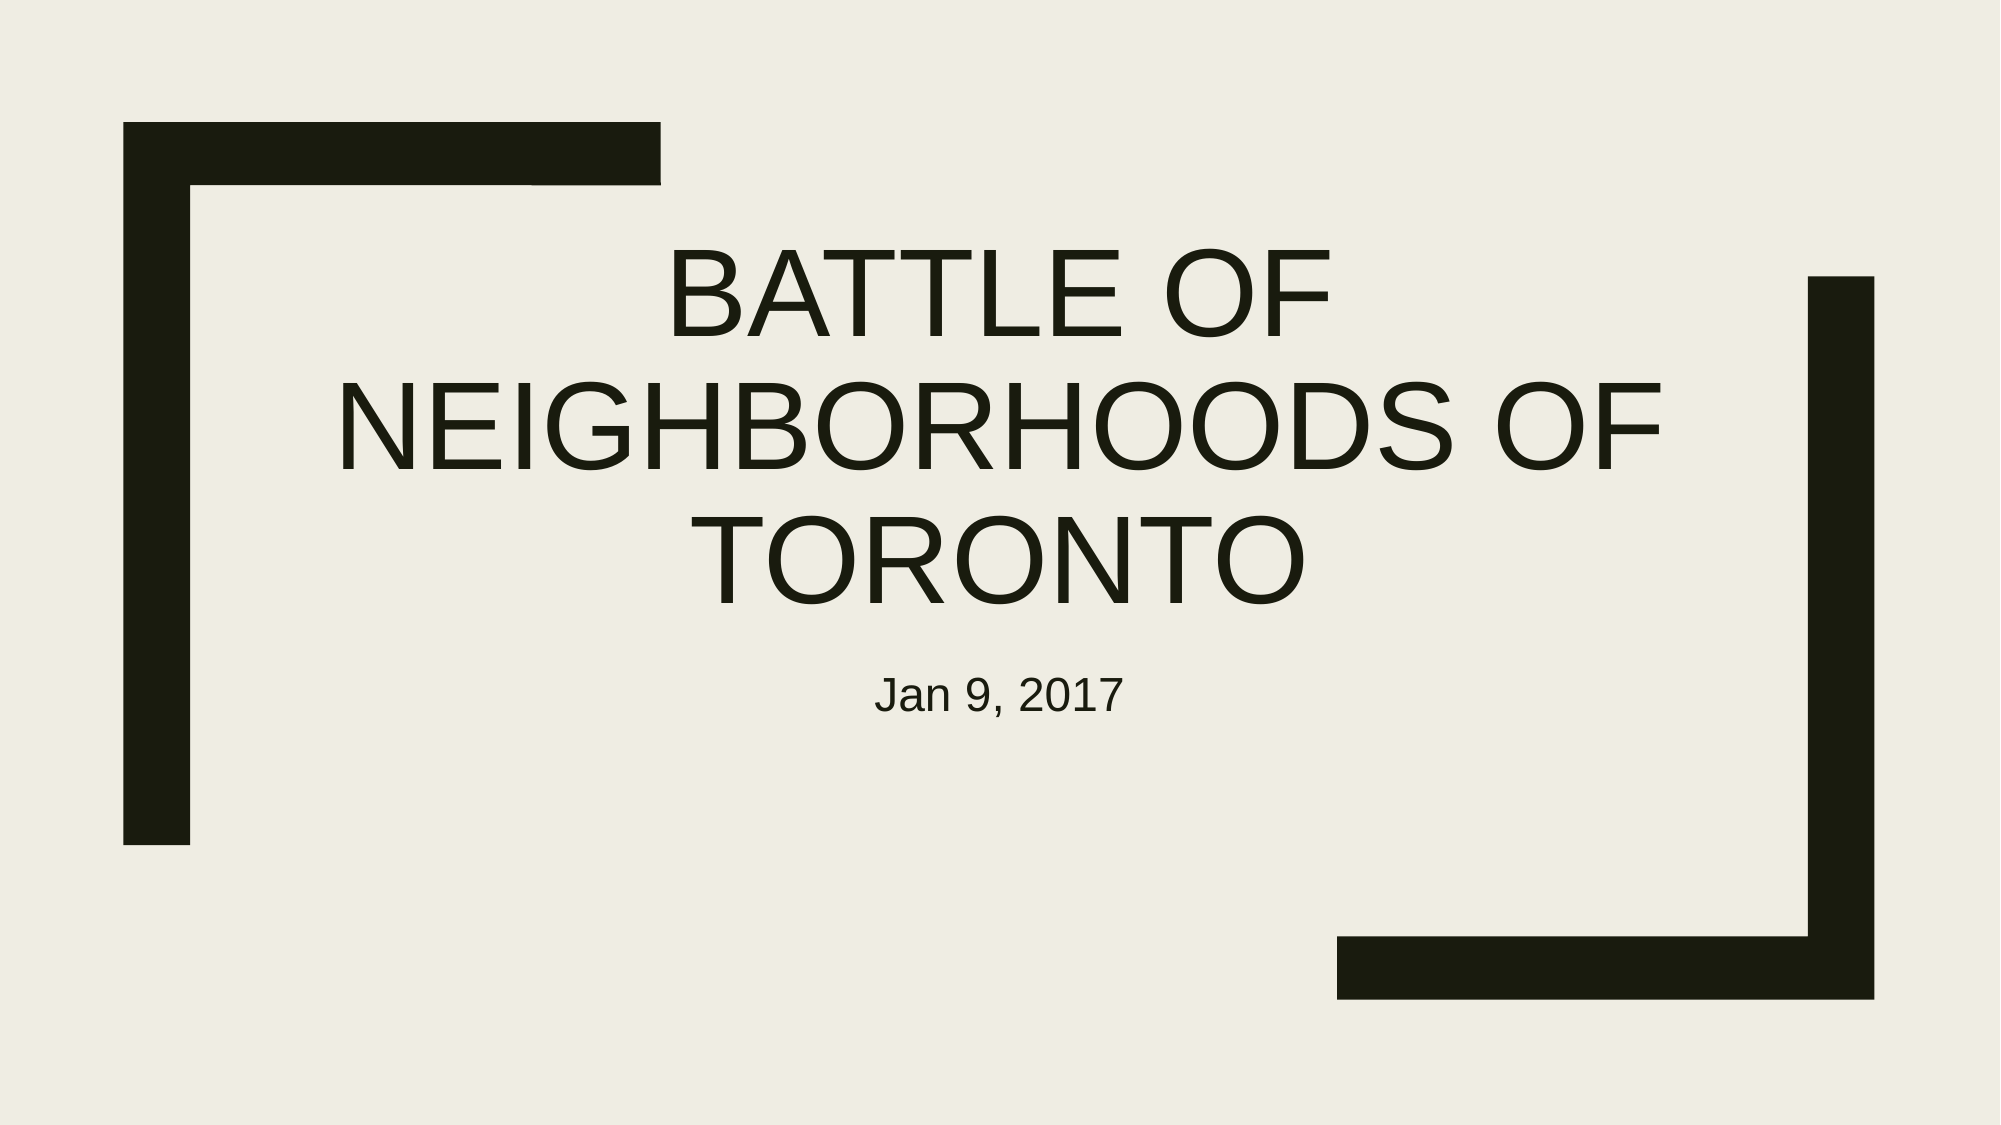

# Battle of Neighborhoods of Toronto
Jan 9, 2017